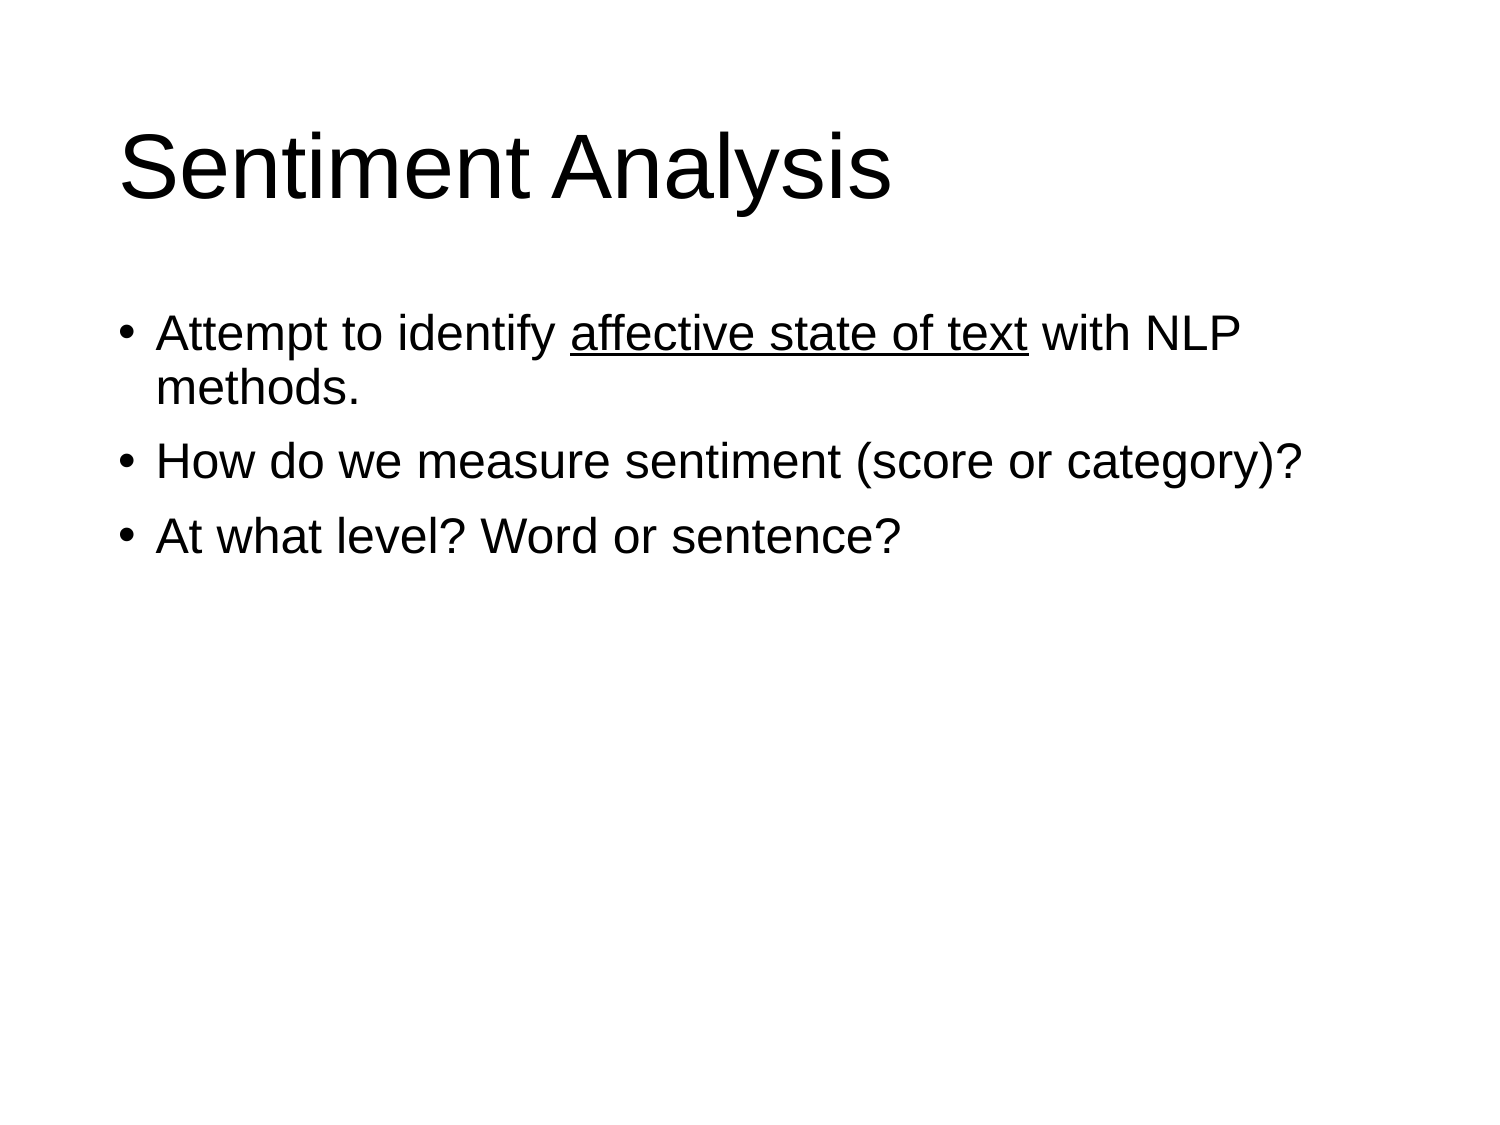

# Sentiment Analysis
Attempt to identify affective state of text with NLP methods.
How do we measure sentiment (score or category)?
At what level? Word or sentence?